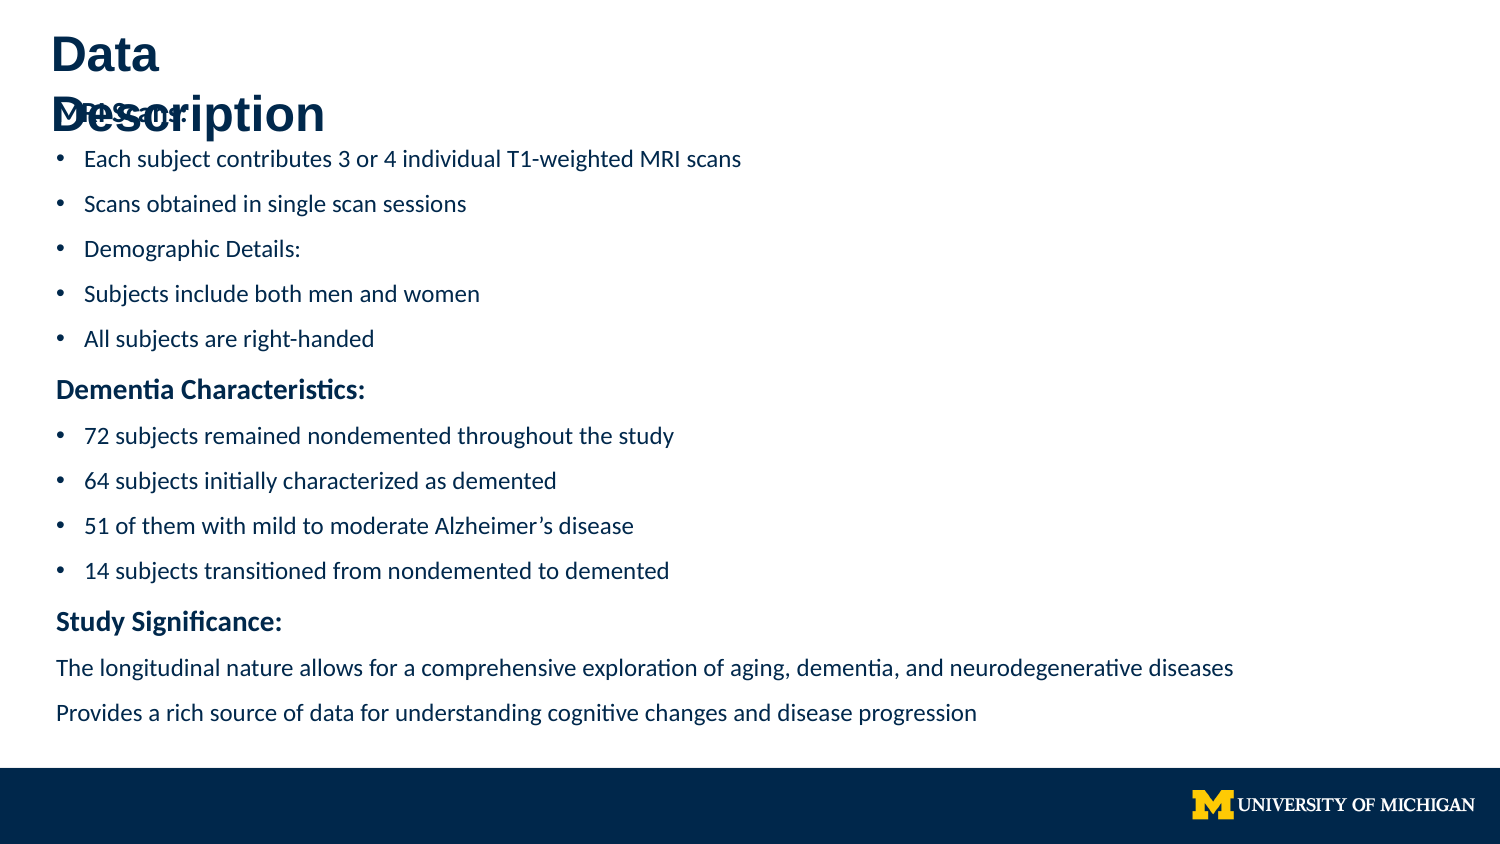

Data Description

MRI Scans:
Each subject contributes 3 or 4 individual T1-weighted MRI scans
Scans obtained in single scan sessions
Demographic Details:
Subjects include both men and women
All subjects are right-handed
Dementia Characteristics:
72 subjects remained nondemented throughout the study
64 subjects initially characterized as demented
51 of them with mild to moderate Alzheimer’s disease
14 subjects transitioned from nondemented to demented
Study Significance:
The longitudinal nature allows for a comprehensive exploration of aging, dementia, and neurodegenerative diseases
Provides a rich source of data for understanding cognitive changes and disease progression